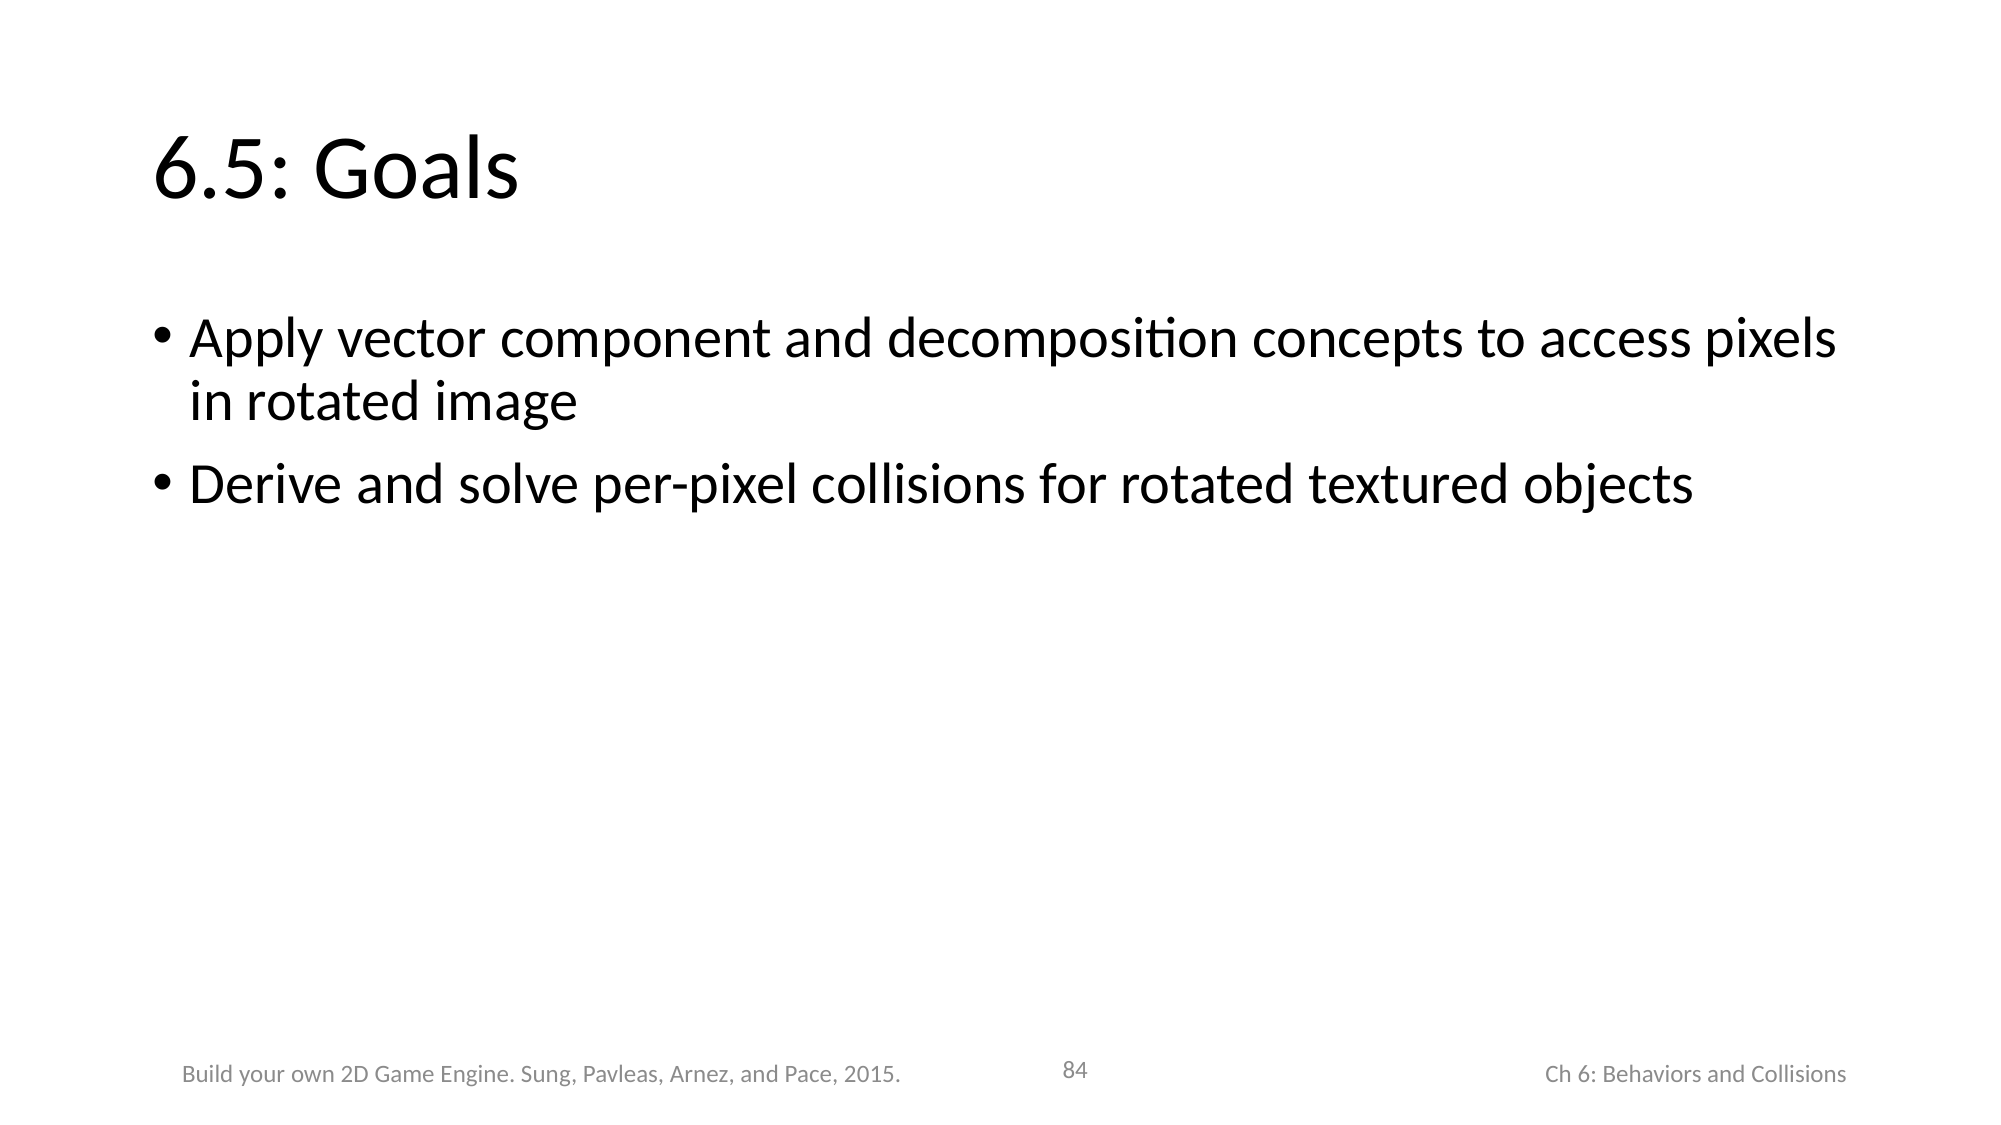

# 6.5: Goals
Apply vector component and decomposition concepts to access pixels in rotated image
Derive and solve per-pixel collisions for rotated textured objects